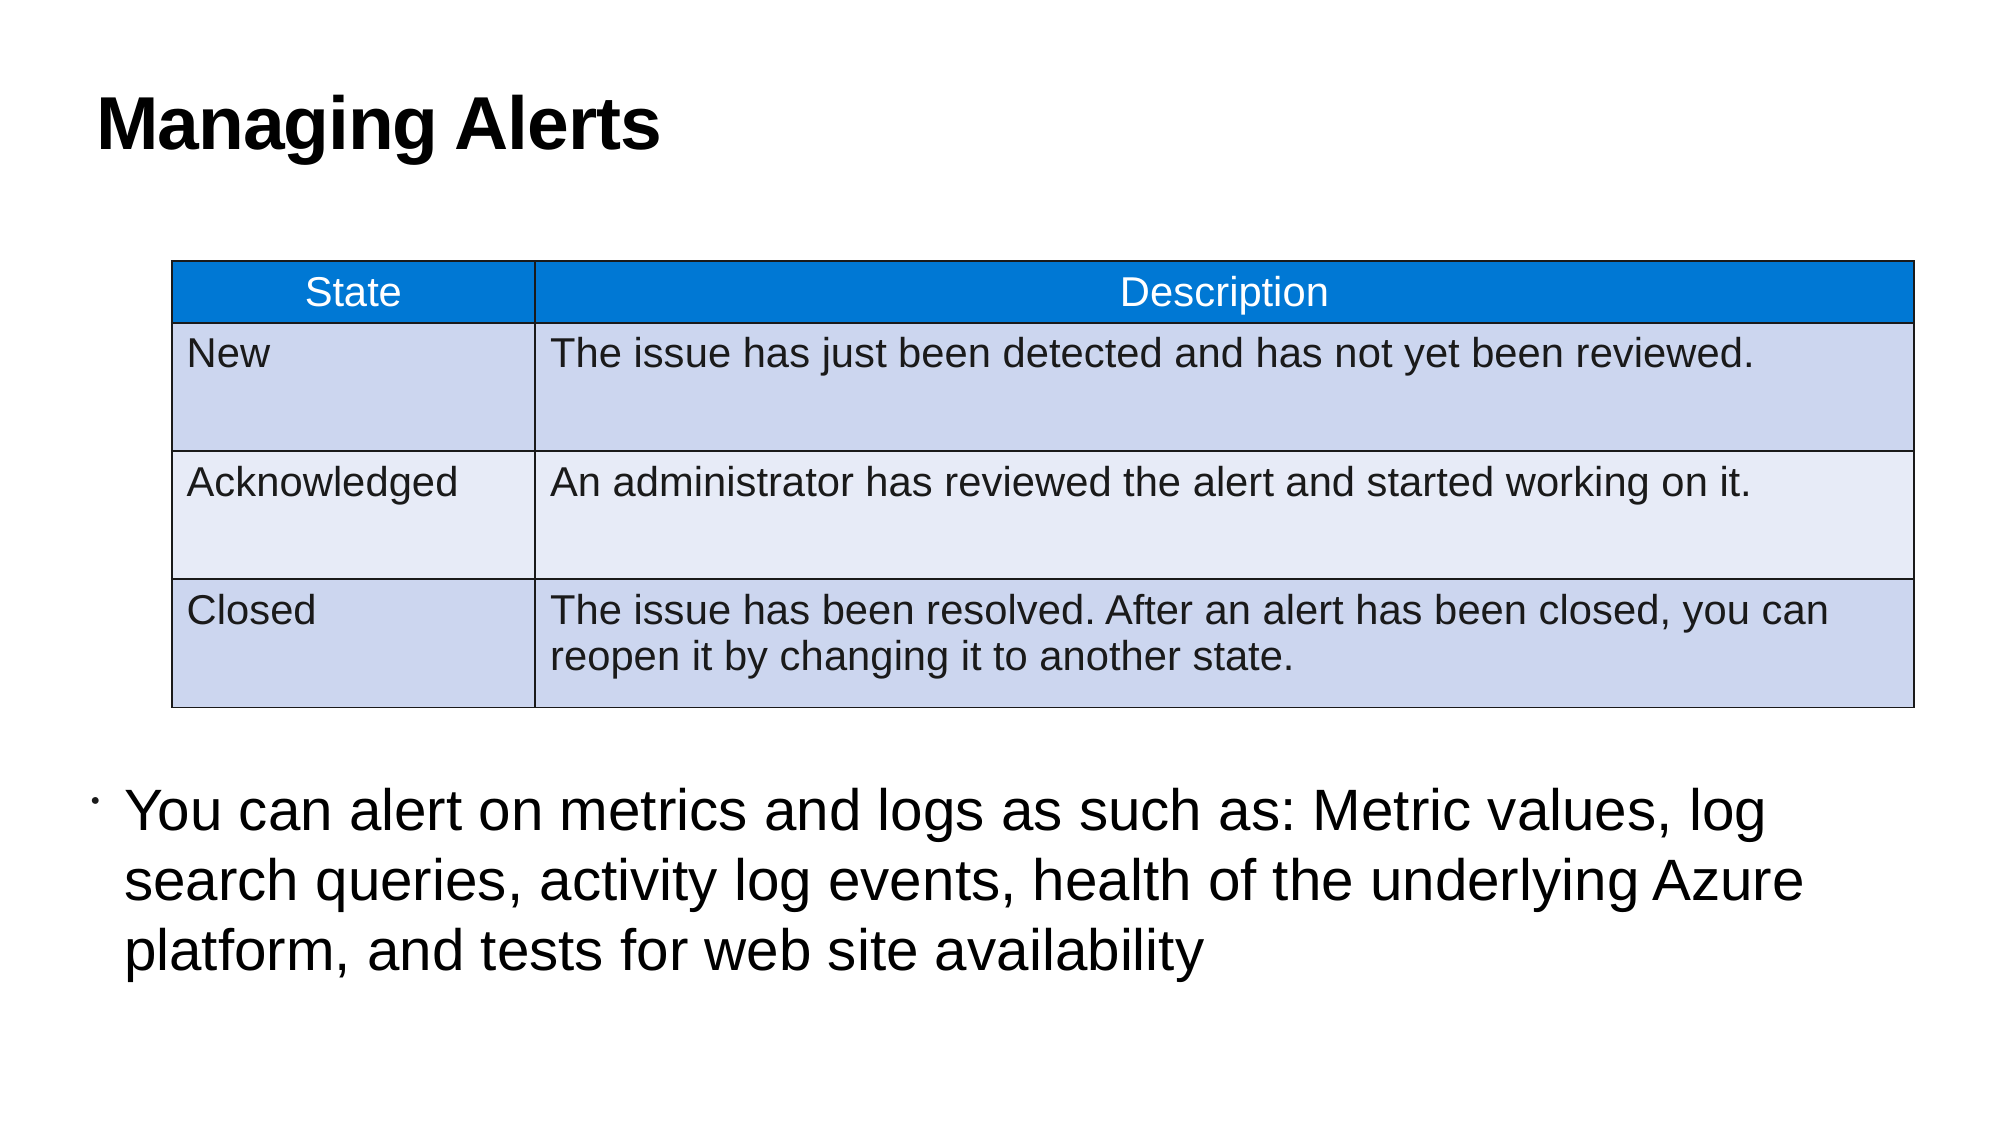

# Managing Alerts
| State | Description |
| --- | --- |
| New | The issue has just been detected and has not yet been reviewed. |
| Acknowledged | An administrator has reviewed the alert and started working on it. |
| Closed | The issue has been resolved. After an alert has been closed, you can reopen it by changing it to another state. |
You can alert on metrics and logs as such as: Metric values, log search queries, activity log events, health of the underlying Azure platform, and tests for web site availability